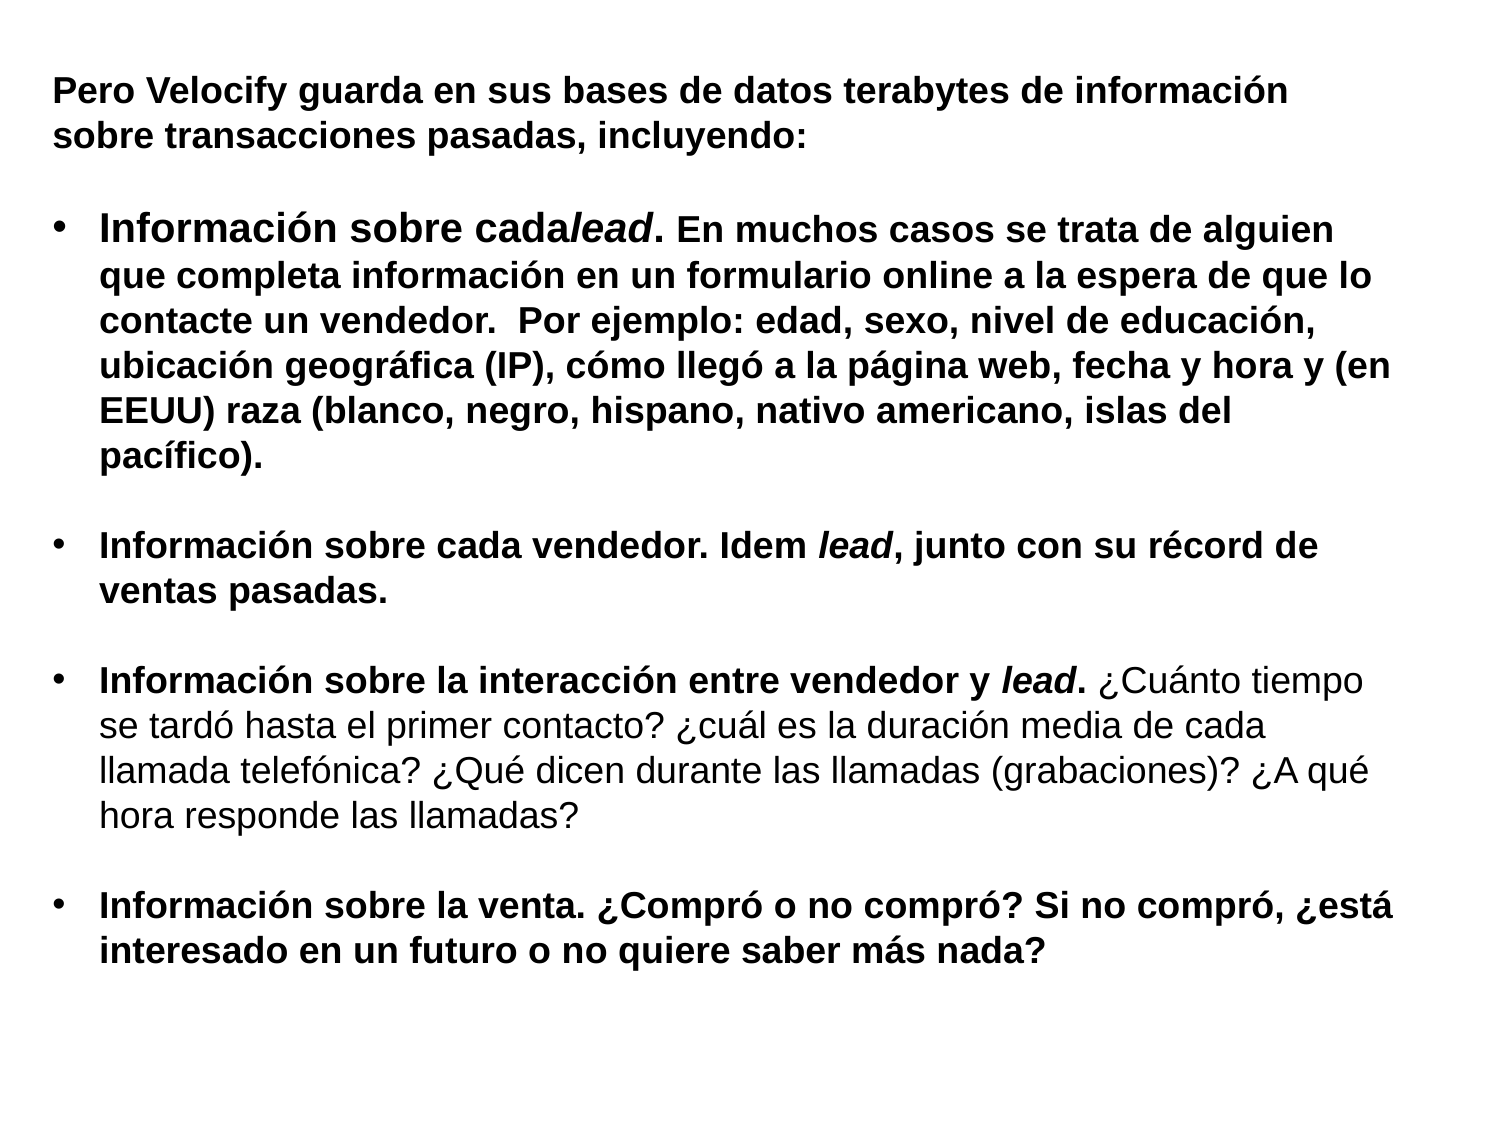

Pero Velocify guarda en sus bases de datos terabytes de información sobre transacciones pasadas, incluyendo:

Información sobre cadalead. En muchos casos se trata de alguien que completa información en un formulario online a la espera de que lo contacte un vendedor.  Por ejemplo: edad, sexo, nivel de educación, ubicación geográfica (IP), cómo llegó a la página web, fecha y hora y (en EEUU) raza (blanco, negro, hispano, nativo americano, islas del pacífico).

Información sobre cada vendedor. Idem lead, junto con su récord de ventas pasadas.

Información sobre la interacción entre vendedor y lead. ¿Cuánto tiempo se tardó hasta el primer contacto? ¿cuál es la duración media de cada llamada telefónica? ¿Qué dicen durante las llamadas (grabaciones)? ¿A qué hora responde las llamadas?

Información sobre la venta. ¿Compró o no compró? Si no compró, ¿está interesado en un futuro o no quiere saber más nada?